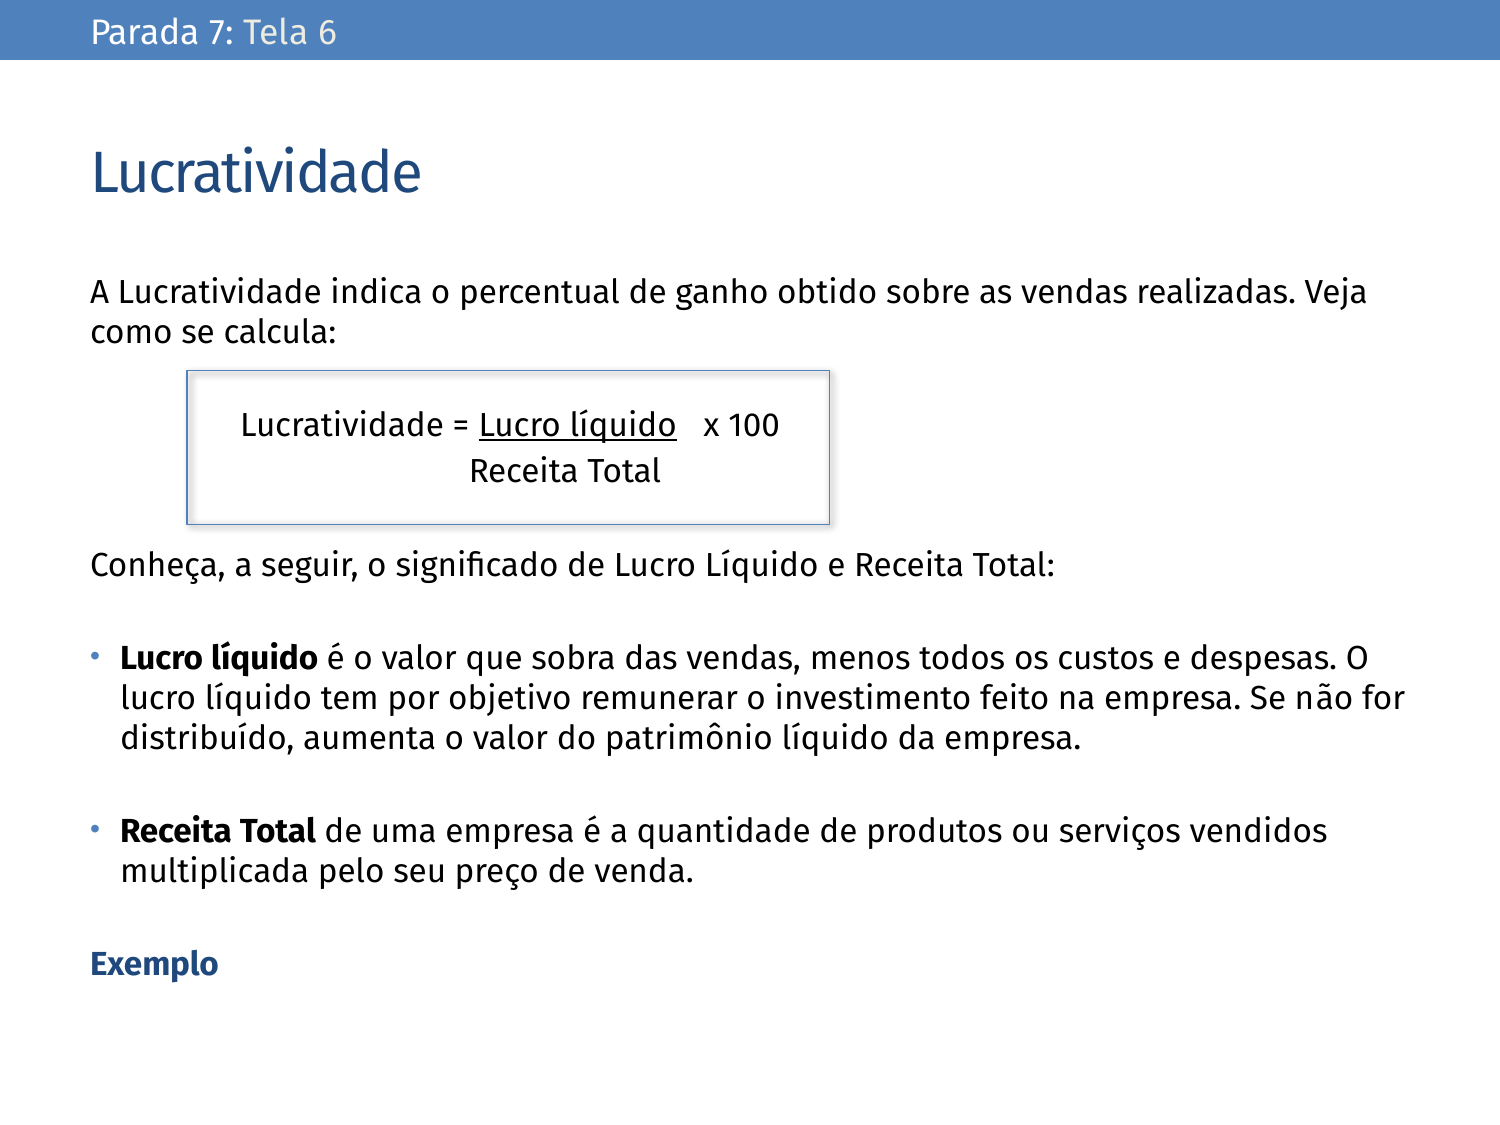

Parada 7: Tela 6
# Lucratividade
A Lucratividade indica o percentual de ganho obtido sobre as vendas realizadas. Veja como se calcula:

	Lucratividade = Lucro líquido   x 100
		         Receita Total

Conheça, a seguir, o significado de Lucro Líquido e Receita Total:

Lucro líquido é o valor que sobra das vendas, menos todos os custos e despesas. O lucro líquido tem por objetivo remunerar o investimento feito na empresa. Se não for distribuído, aumenta o valor do patrimônio líquido da empresa.

Receita Total de uma empresa é a quantidade de produtos ou serviços vendidos multiplicada pelo seu preço de venda.

Exemplo